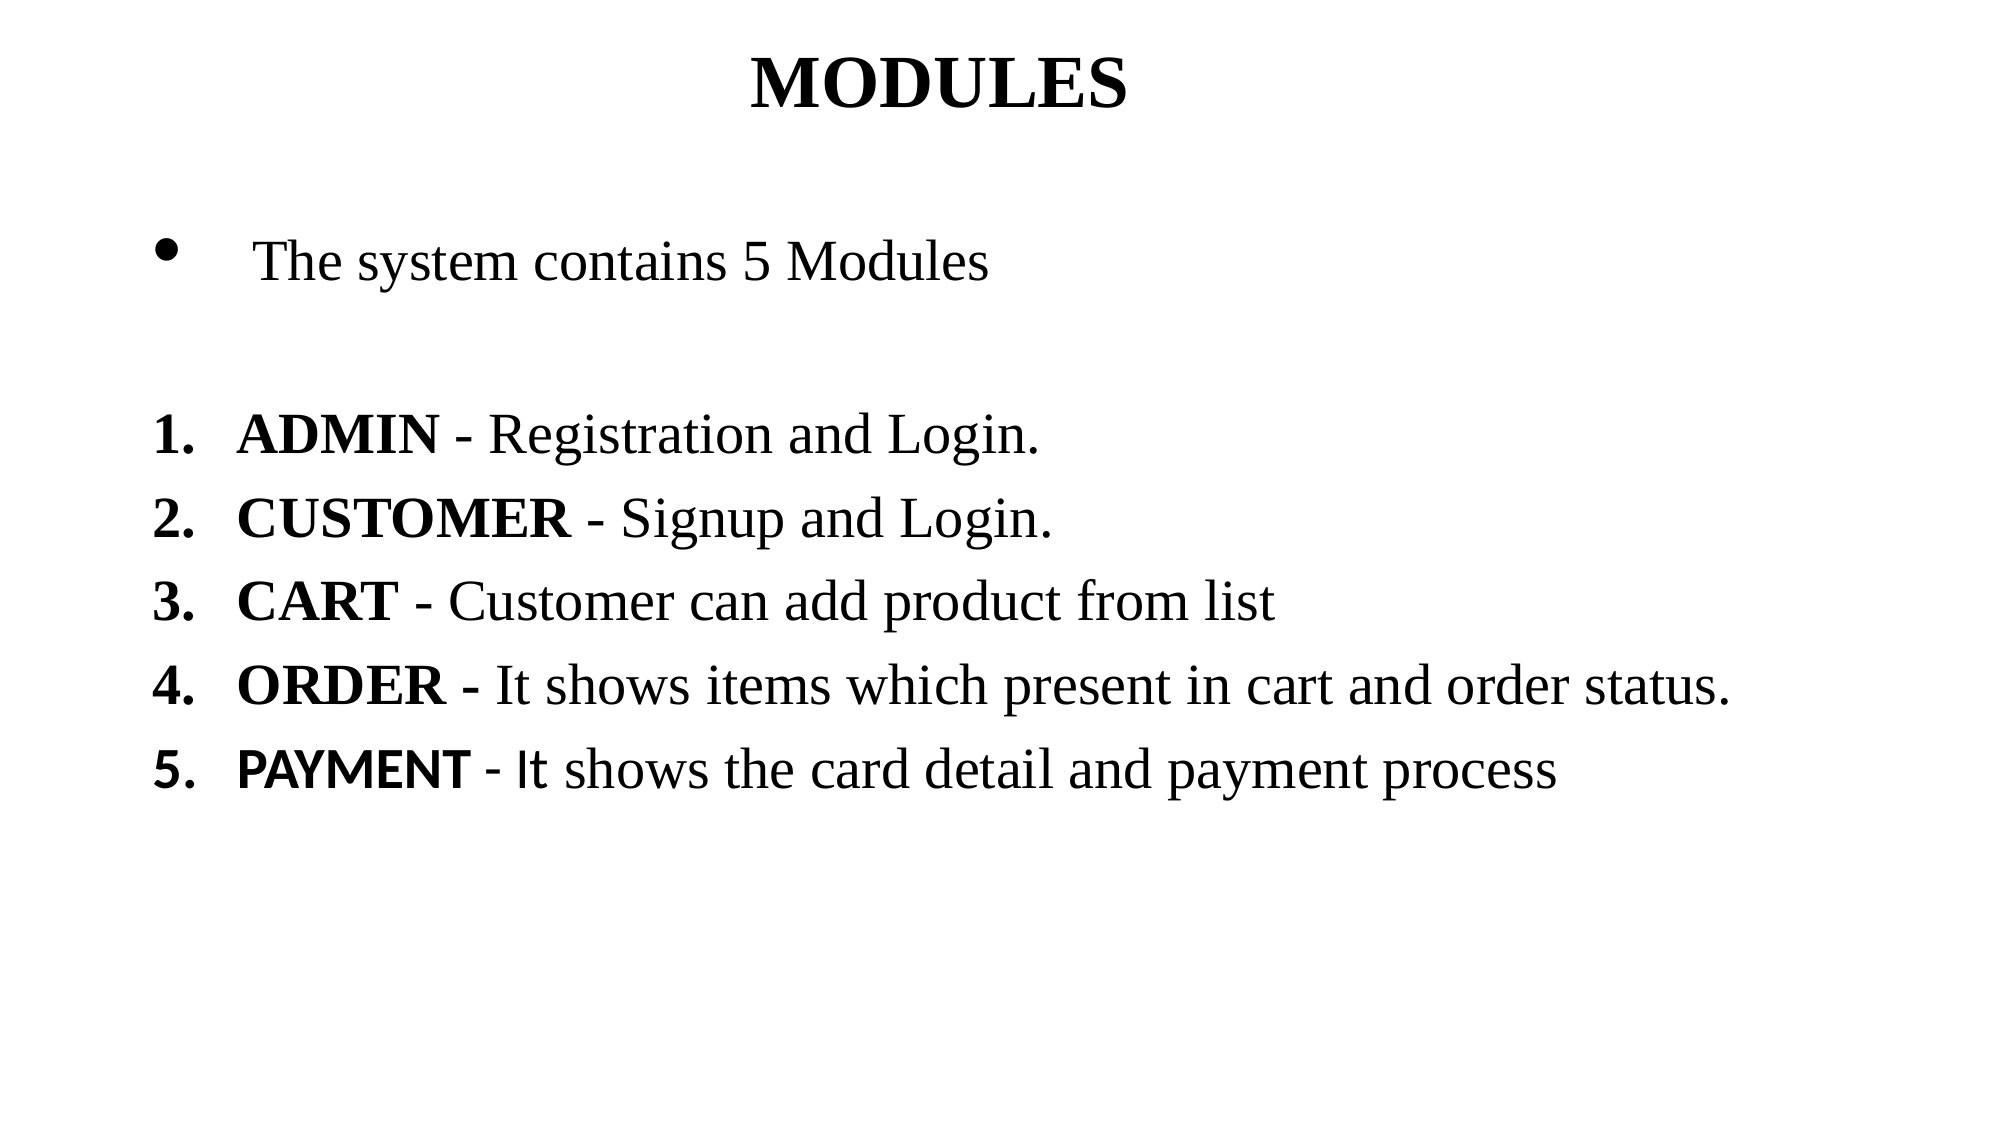

MODULES
# The system contains 5 Modules

ADMIN - Registration and Login.
CUSTOMER - Signup and Login.
CART - Customer can add product from list
ORDER - It shows items which present in cart and order status.
PAYMENT - It shows the card detail and payment process